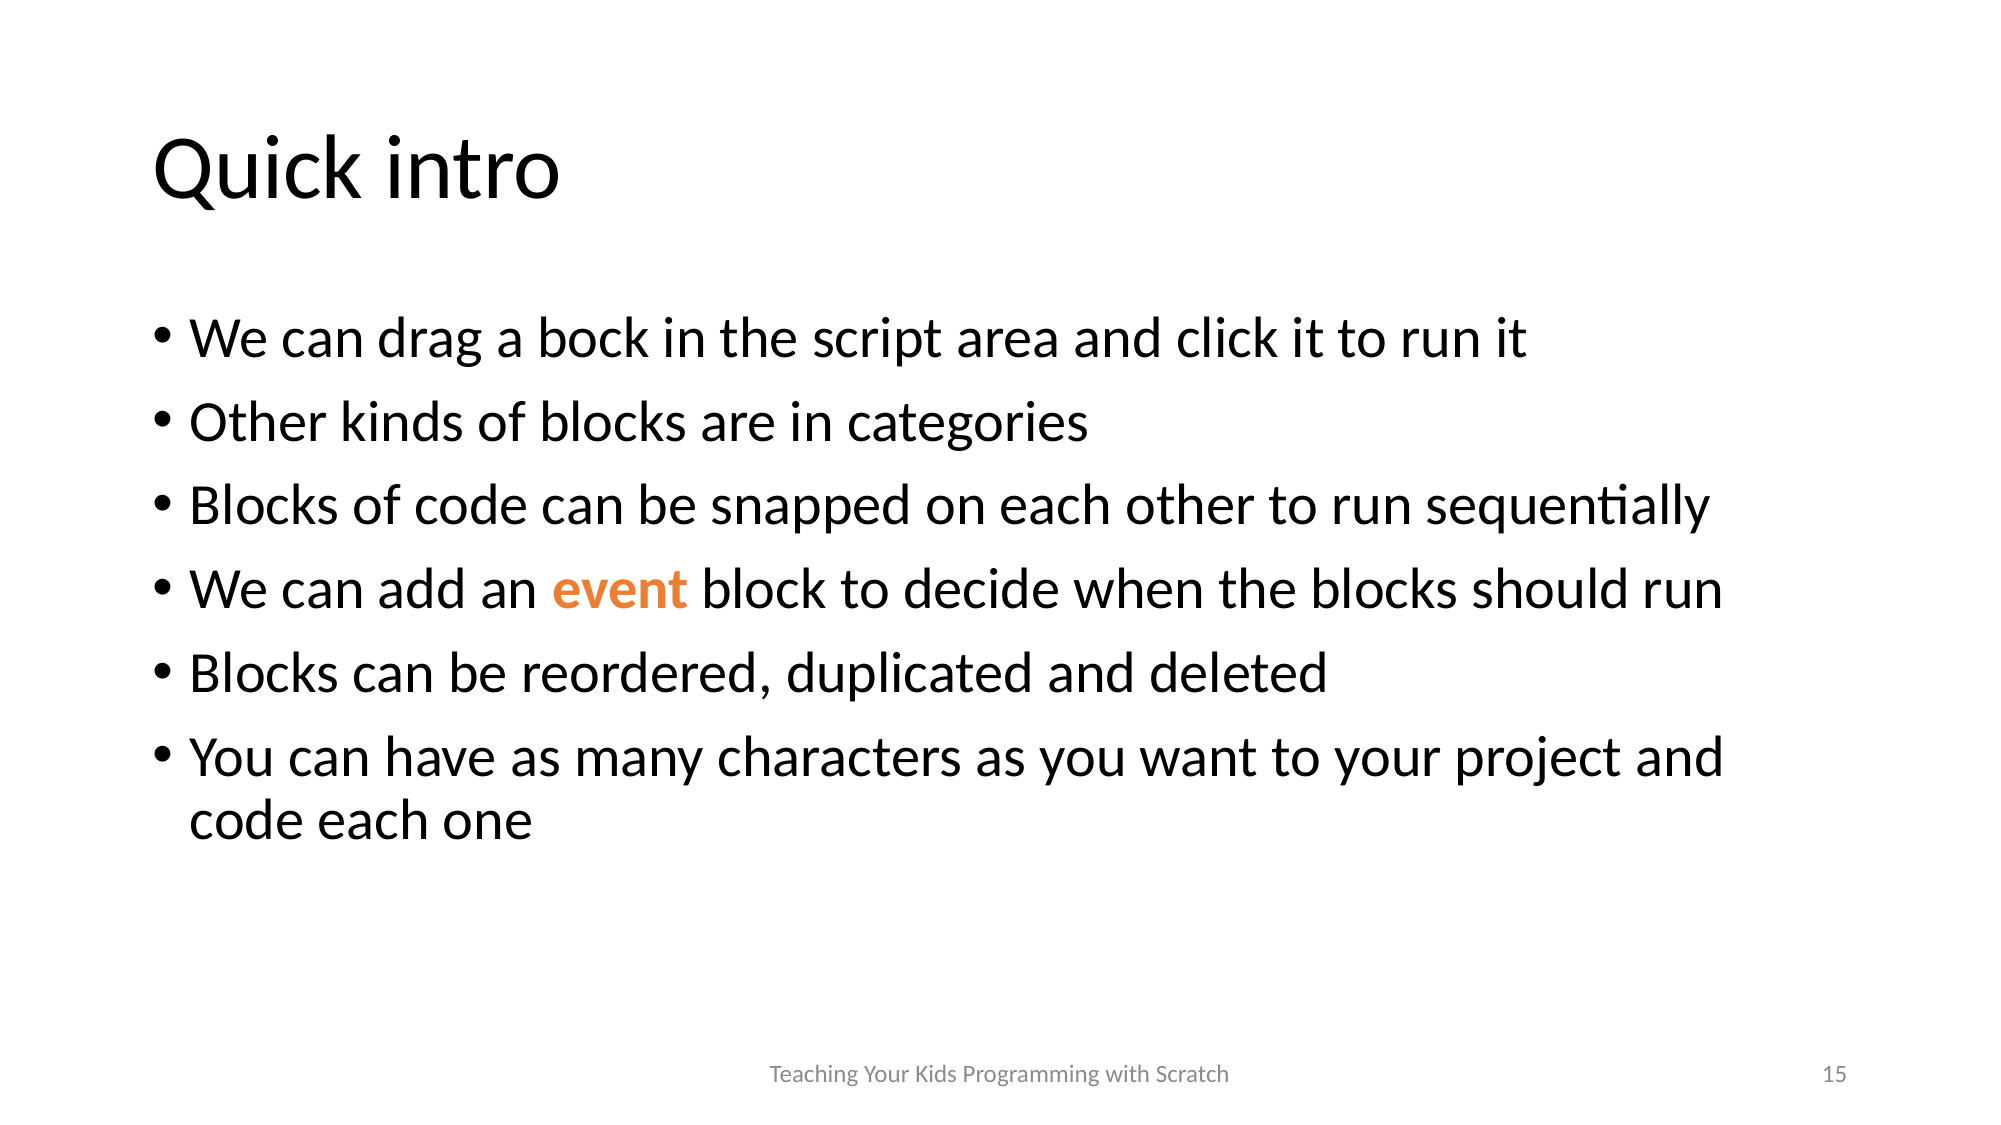

# Quick intro
We can drag a bock in the script area and click it to run it
Other kinds of blocks are in categories
Blocks of code can be snapped on each other to run sequentially
We can add an event block to decide when the blocks should run
Blocks can be reordered, duplicated and deleted
You can have as many characters as you want to your project and code each one
Teaching Your Kids Programming with Scratch
15